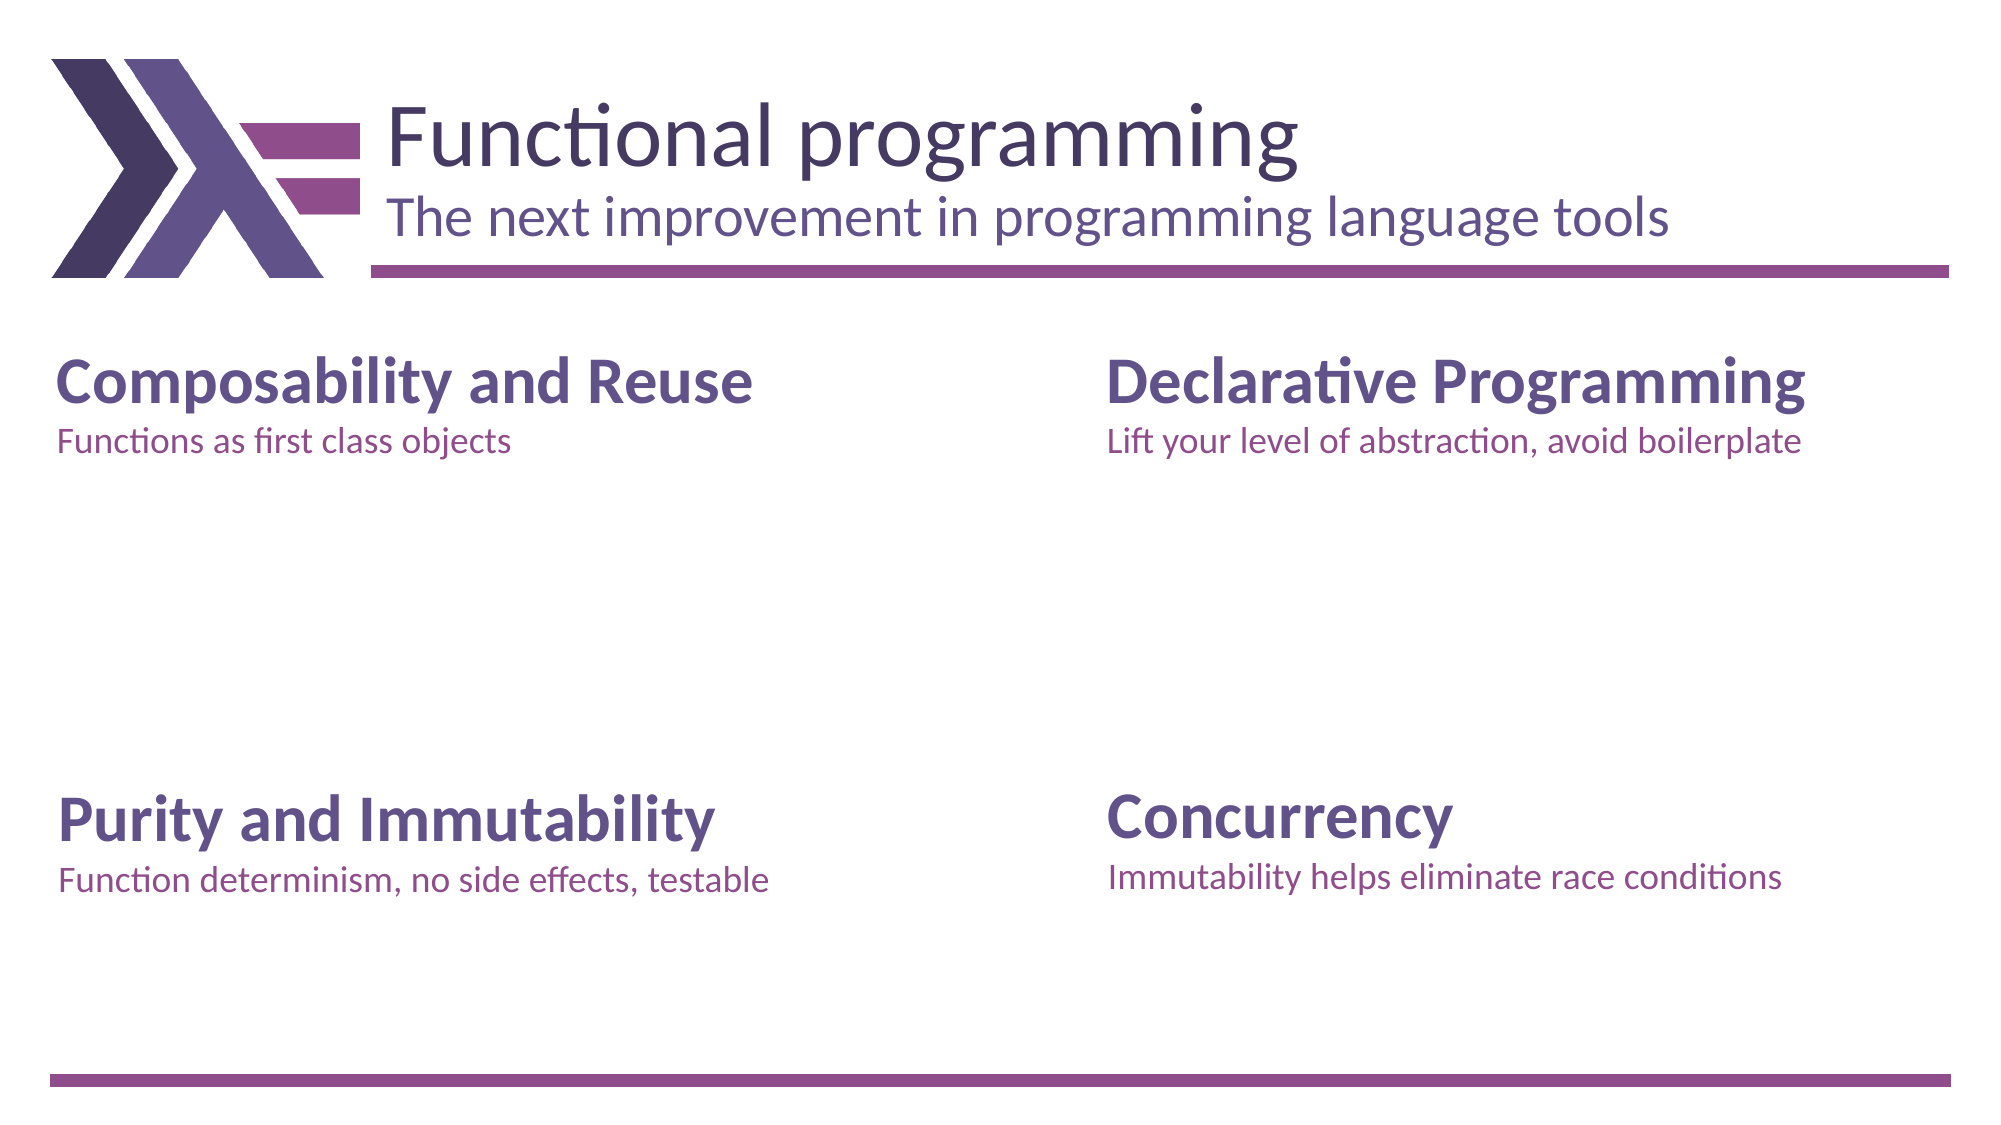

# Functional programming The next improvement in programming language tools
Composability and Reuse
Functions as first class objects
Declarative Programming
Lift your level of abstraction, avoid boilerplate
Concurrency
Immutability helps eliminate race conditions
Purity and Immutability
Function determinism, no side effects, testable